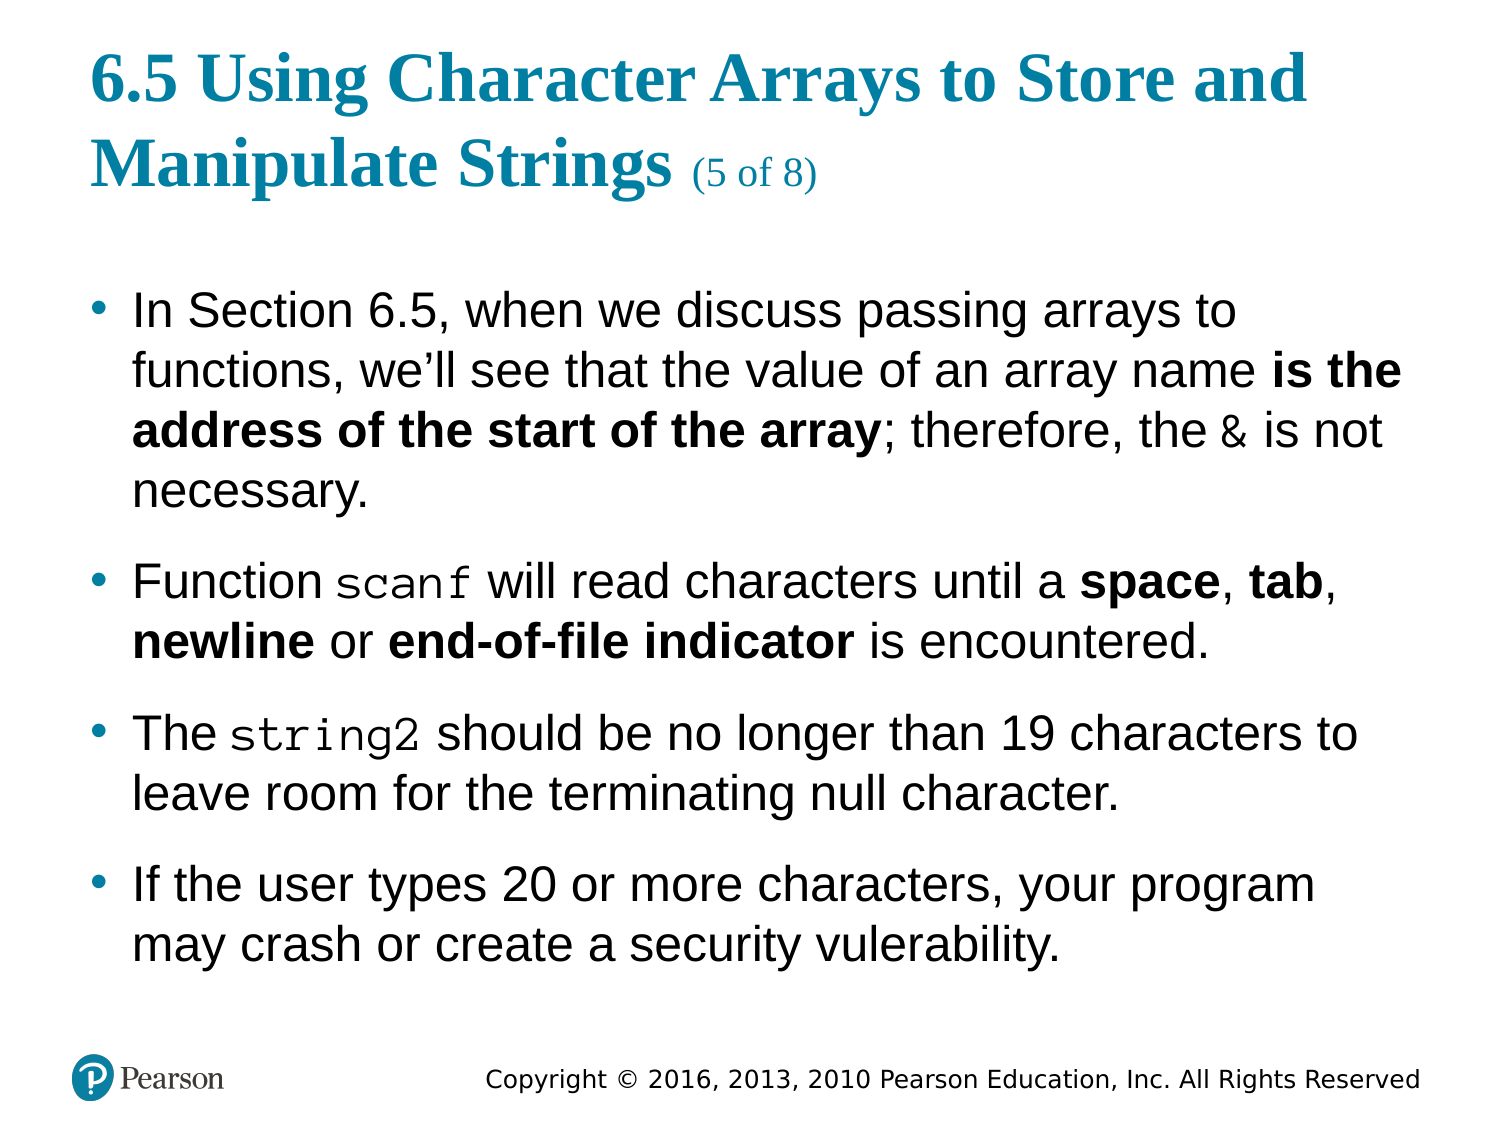

# 6.5 Using Character Arrays to Store and Manipulate Strings (5 of 8)
In Section 6.5, when we discuss passing arrays to functions, we’ll see that the value of an array name is the address of the start of the array; therefore, the & is not necessary.
Function scanf will read characters until a space, tab, newline or end-of-file indicator is encountered.
The string2 should be no longer than 19 characters to leave room for the terminating null character.
If the user types 20 or more characters, your program may crash or create a security vulerability.